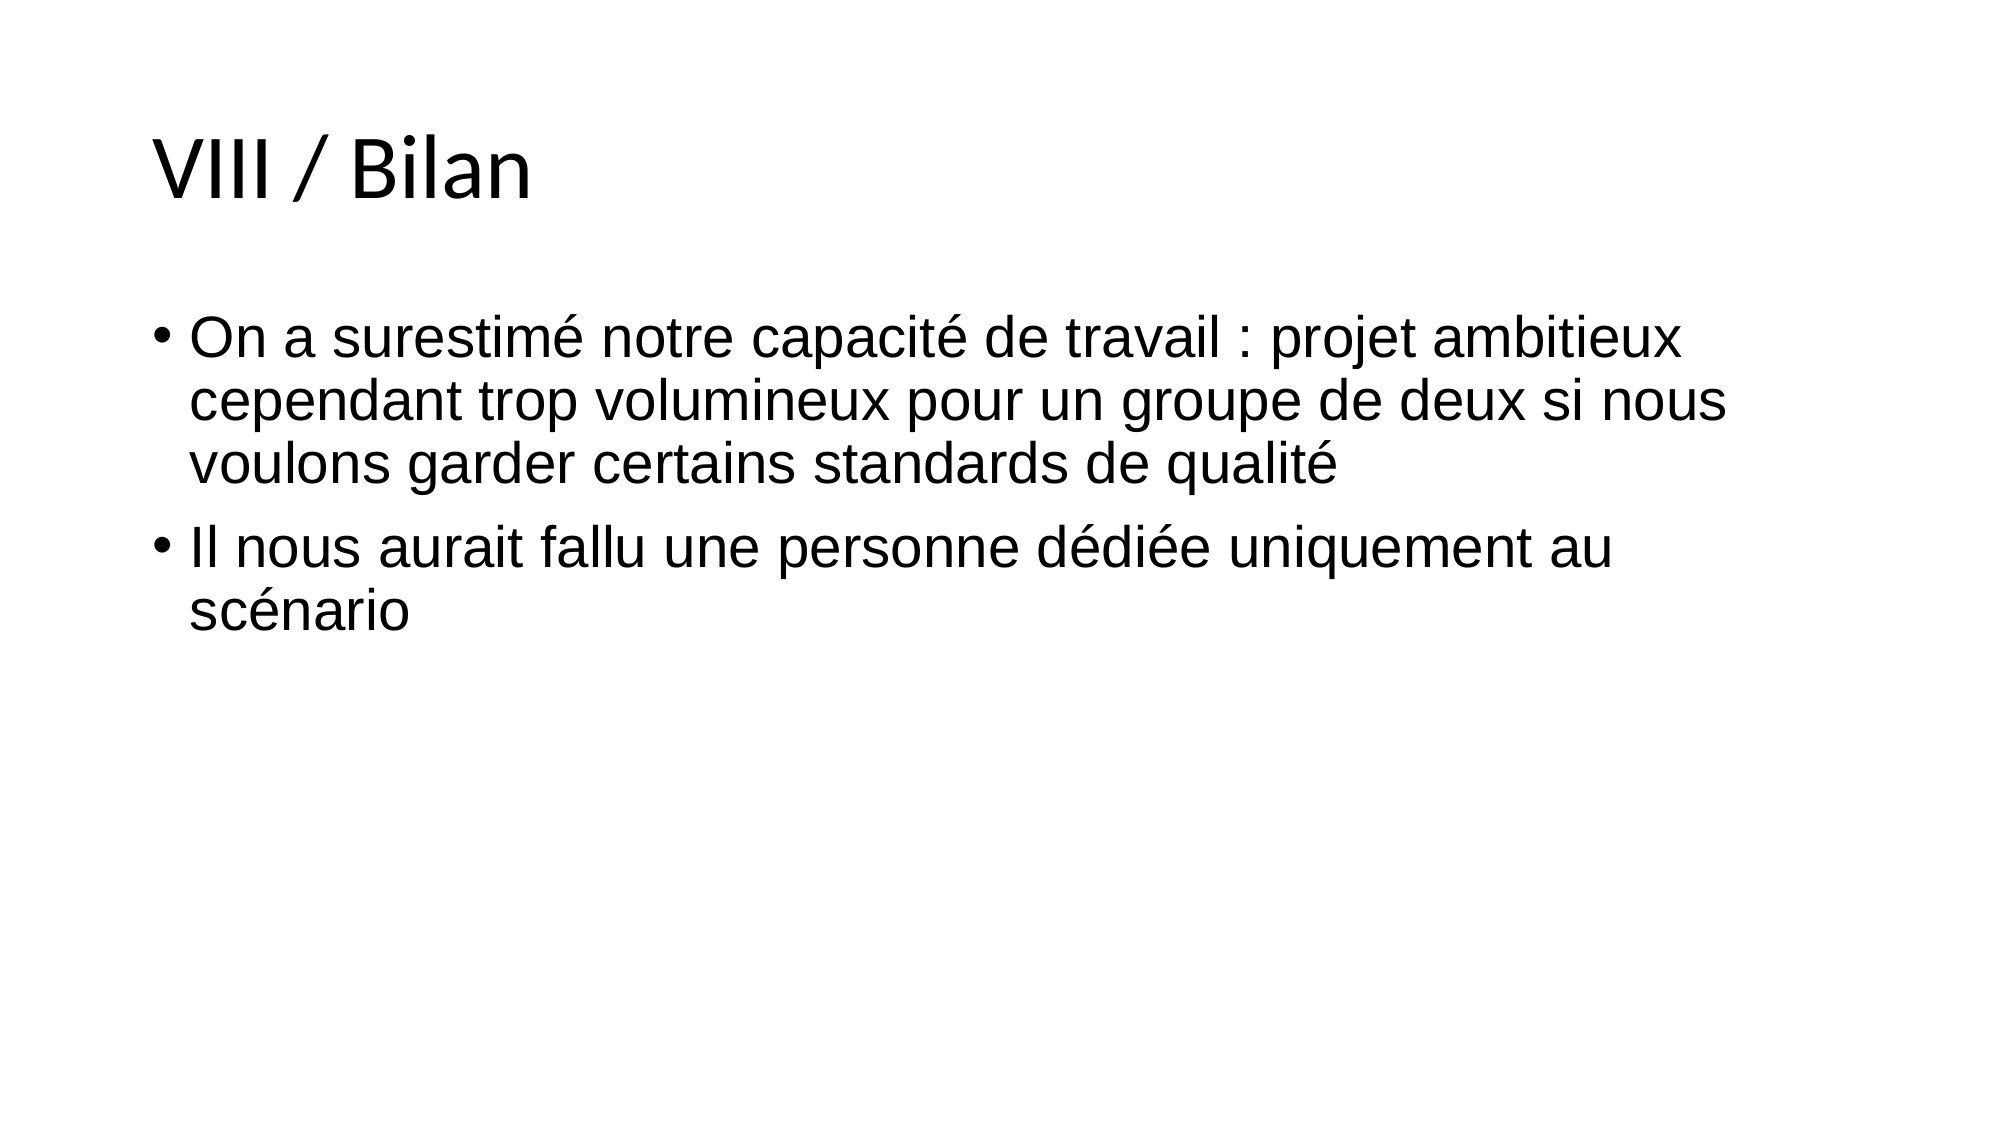

# VIII / Bilan
On a surestimé notre capacité de travail : projet ambitieux  cependant trop volumineux pour un groupe de deux si nous voulons garder certains standards de qualité
Il nous aurait fallu une personne dédiée uniquement au scénario